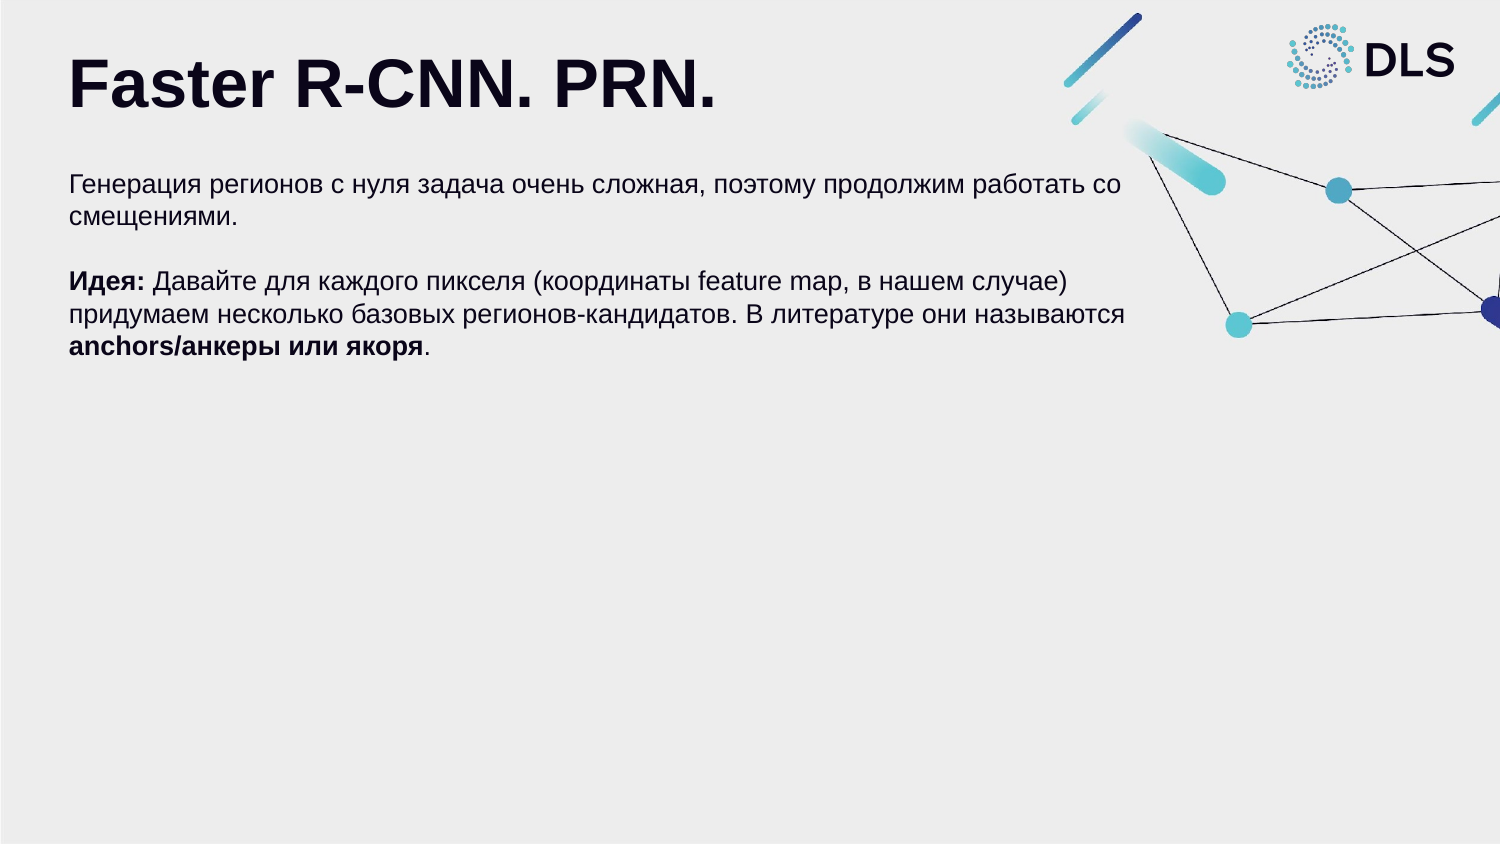

# Faster R-CNN. PRN.
Генерация регионов с нуля задача очень сложная, поэтому продолжим работать со смещениями.

Идея: Давайте для каждого пикселя (координаты feature map, в нашем случае) придумаем несколько базовых регионов-кандидатов. В литературе они называются
anchors/анкеры или якоря.